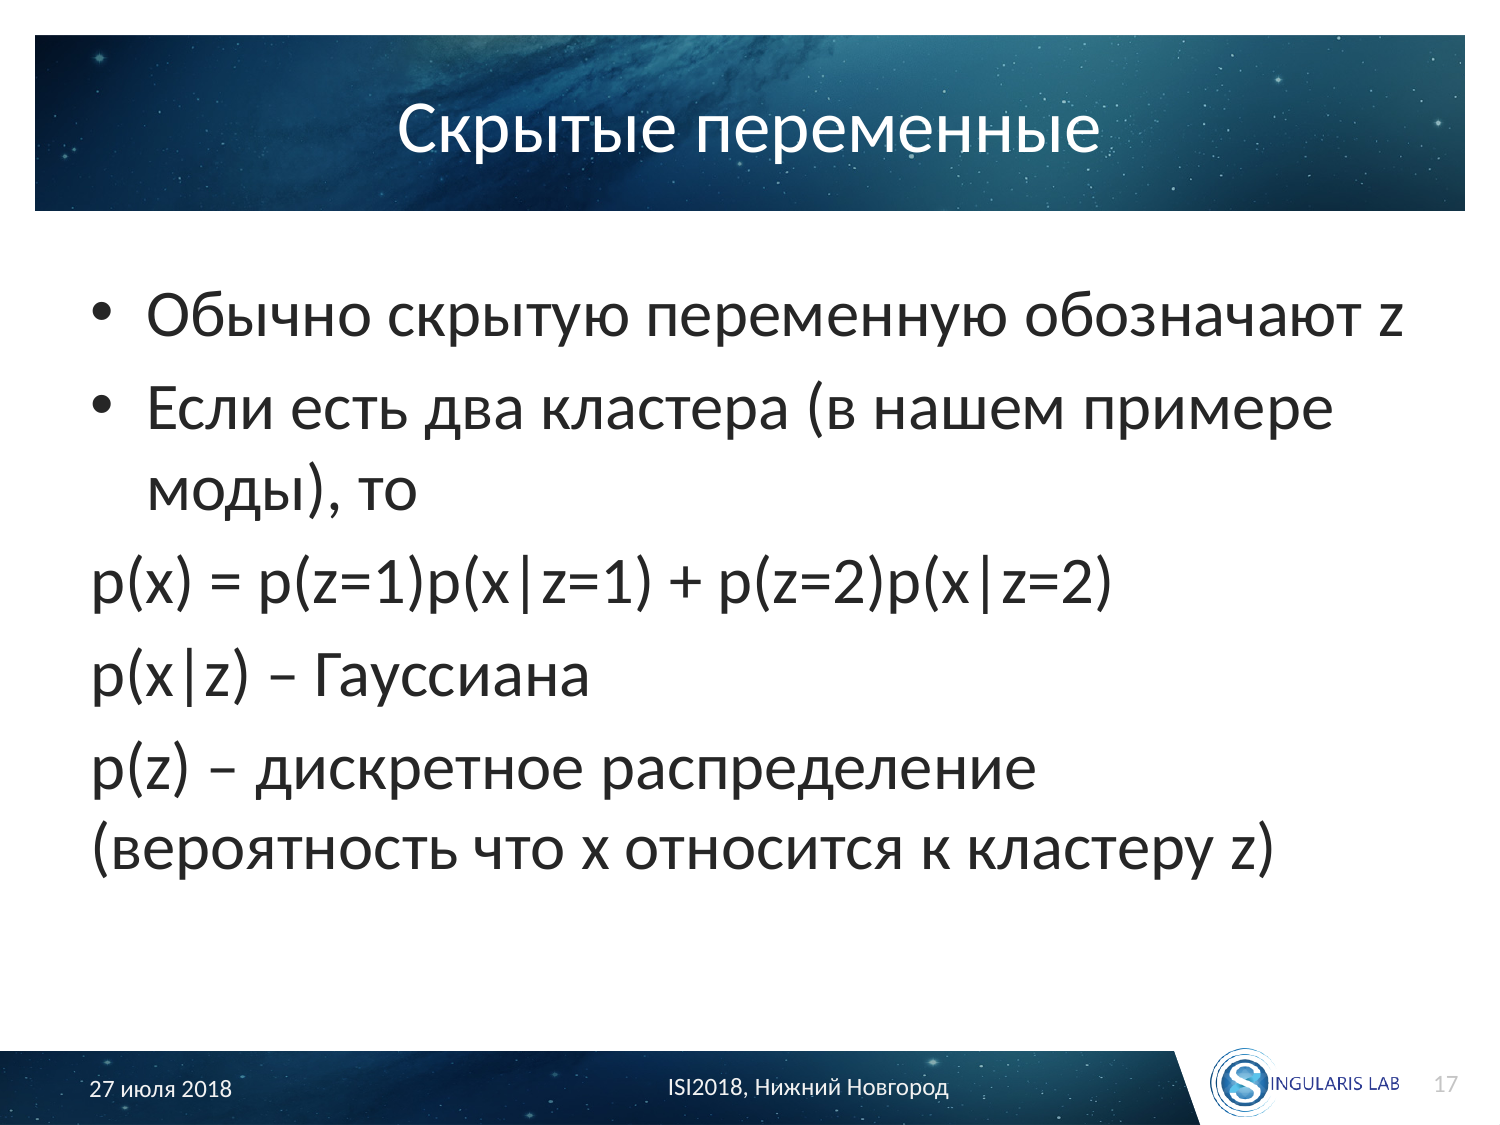

# Скрытые переменные
Обычно скрытую переменную обозначают z
Если есть два кластера (в нашем примере моды), то
p(x) = p(z=1)p(x|z=1) + p(z=2)p(x|z=2)
p(x|z) – Гауссиана
p(z) – дискретное распределение (вероятность что x относится к кластеру z)
17
ISI2018, Нижний Новгород
27 июля 2018